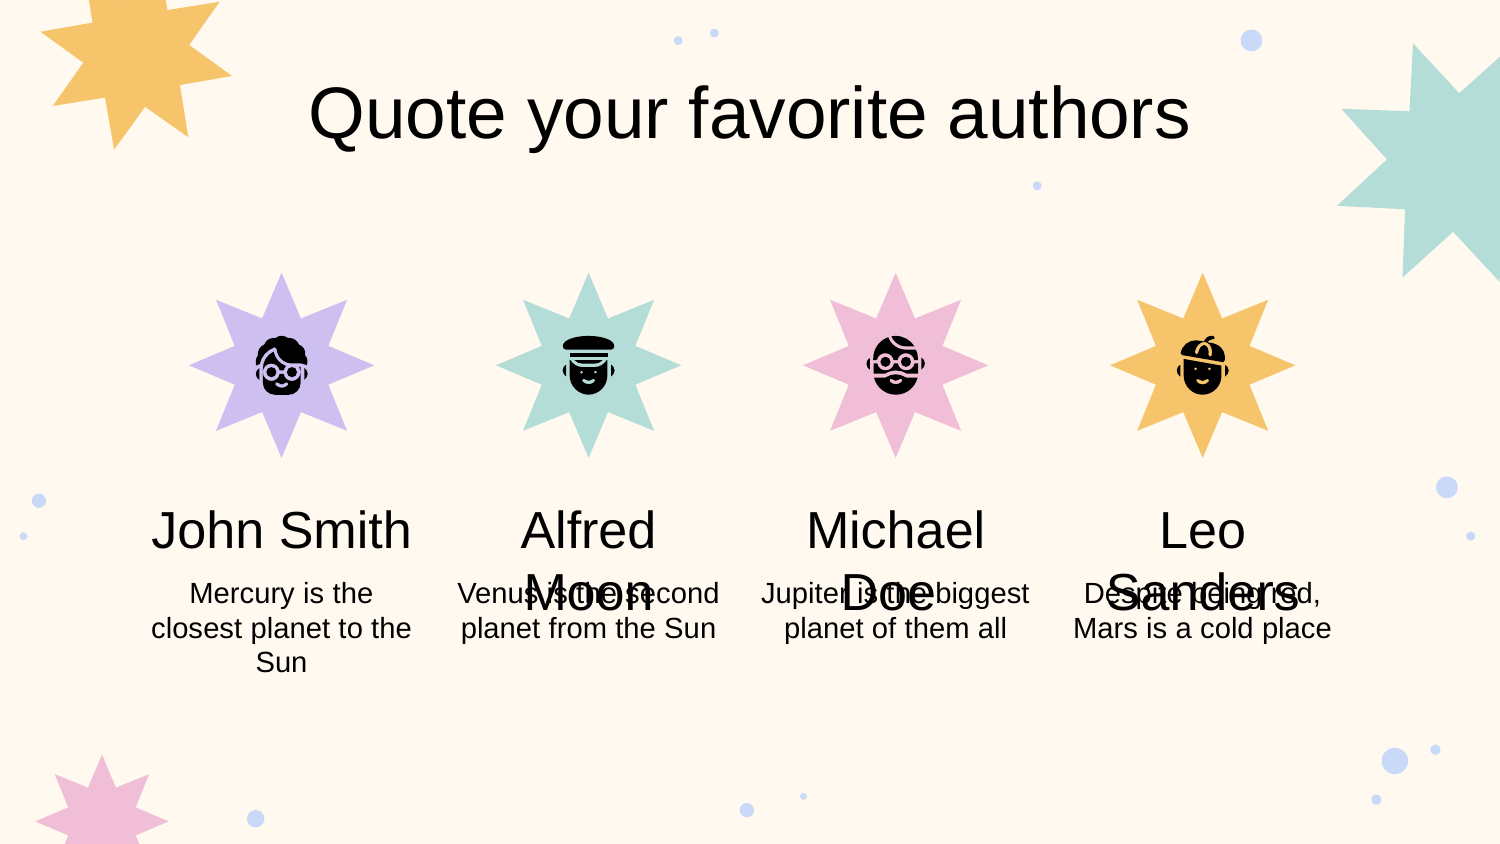

# Quote your favorite authors

John Smith
Alfred Moon
Michael Doe
Leo Sanders
Mercury is the closest planet to the Sun
Venus is the second planet from the Sun
Jupiter is the biggest planet of them all
Despite being red, Mars is a cold place